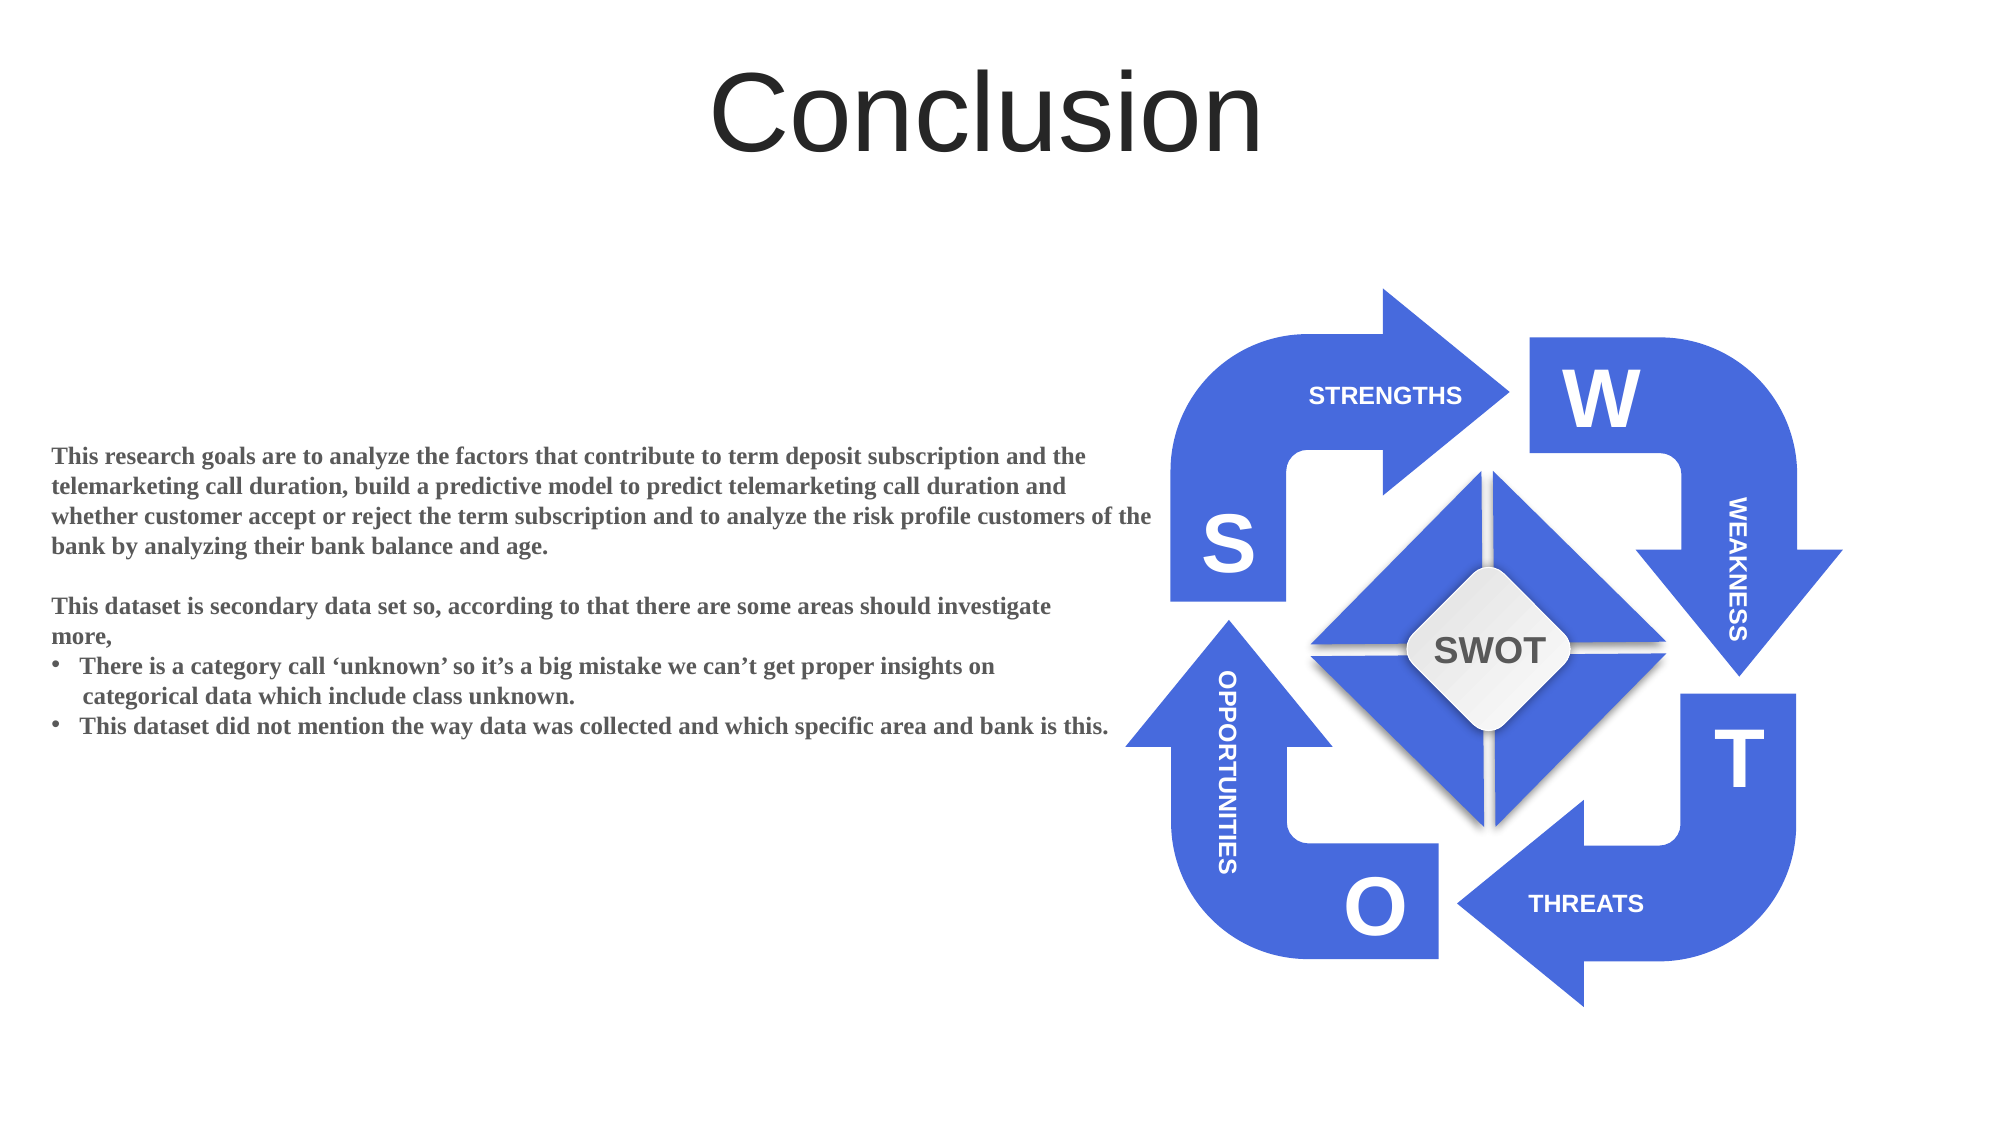

Conclusion

W
STRENGTHS
This research goals are to analyze the factors that contribute to term deposit subscription and the telemarketing call duration, build a predictive model to predict telemarketing call duration and whether customer accept or reject the term subscription and to analyze the risk profile customers of the bank by analyzing their bank balance and age.

This dataset is secondary data set so, according to that there are some areas should investigate
more,
There is a category call ‘unknown’ so it’s a big mistake we can’t get proper insights on
     categorical data which include class unknown.
This dataset did not mention the way data was collected and which specific area and bank is this.

S
WEAKNESS
SWOT
T
OPPORTUNITIES
O
THREATS